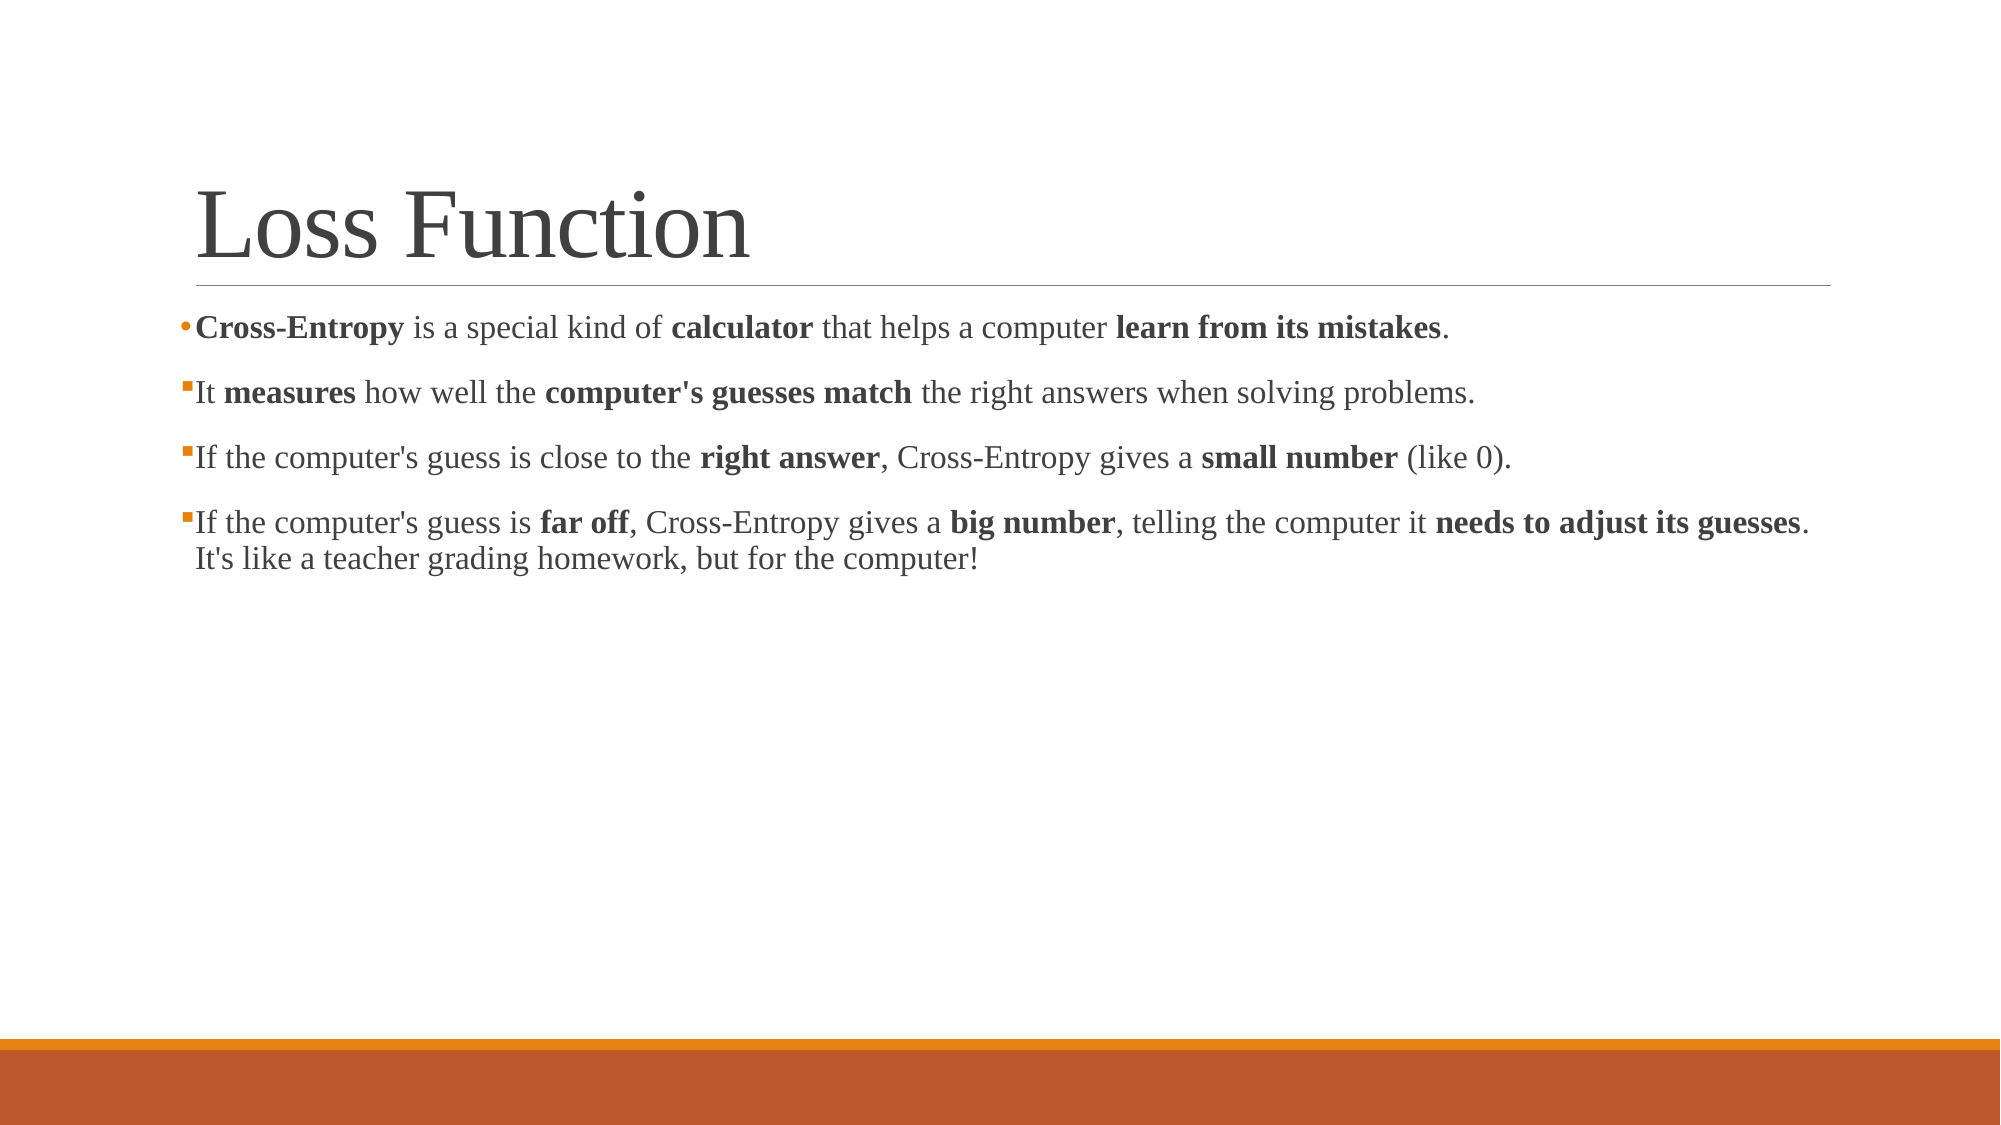

# Loss Function
Cross-Entropy is a special kind of calculator that helps a computer learn from its mistakes.
It measures how well the computer's guesses match the right answers when solving problems.
If the computer's guess is close to the right answer, Cross-Entropy gives a small number (like 0).
If the computer's guess is far off, Cross-Entropy gives a big number, telling the computer it needs to adjust its guesses. It's like a teacher grading homework, but for the computer!